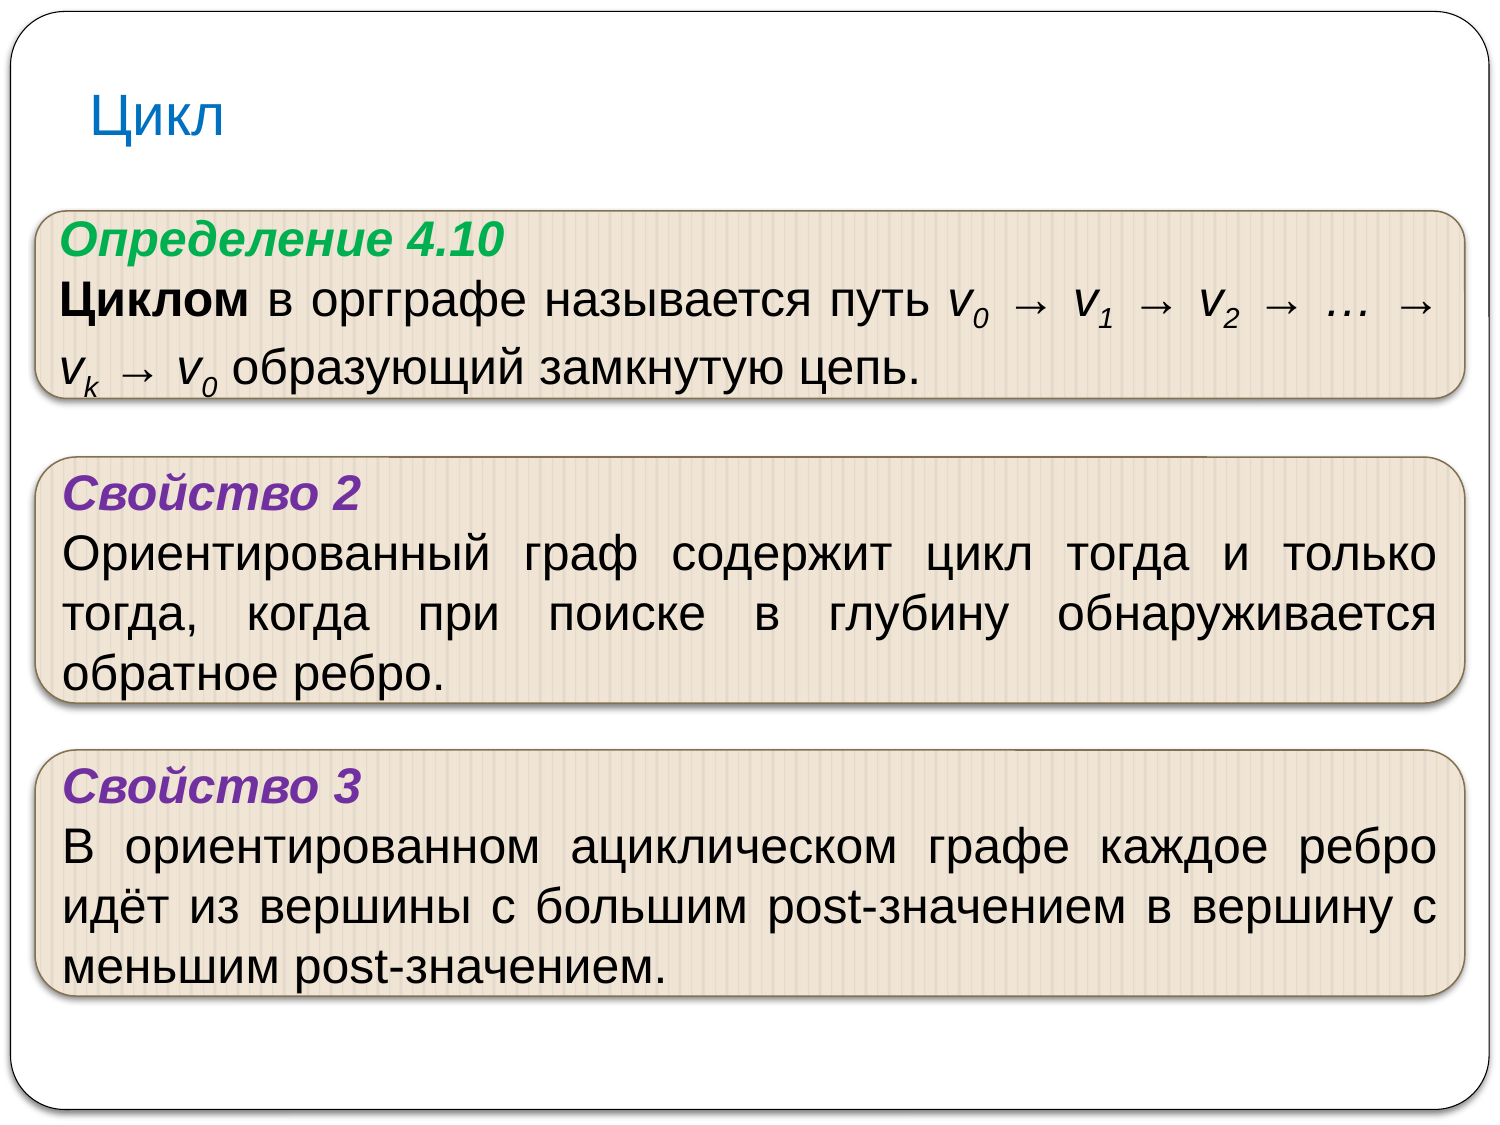

# Цикл
Определение 4.10
Циклом в оргграфе называется путь v0 → v1 → v2 → … → vk → v0 образующий замкнутую цепь.
Свойство 2
Ориентированный граф содержит цикл тогда и только тогда, когда при поиске в глубину обнаруживается обратное ребро.
Свойство 3
В ориентированном ациклическом графе каждое ребро идёт из вершины с большим post-значением в вершину с меньшим post-значением.